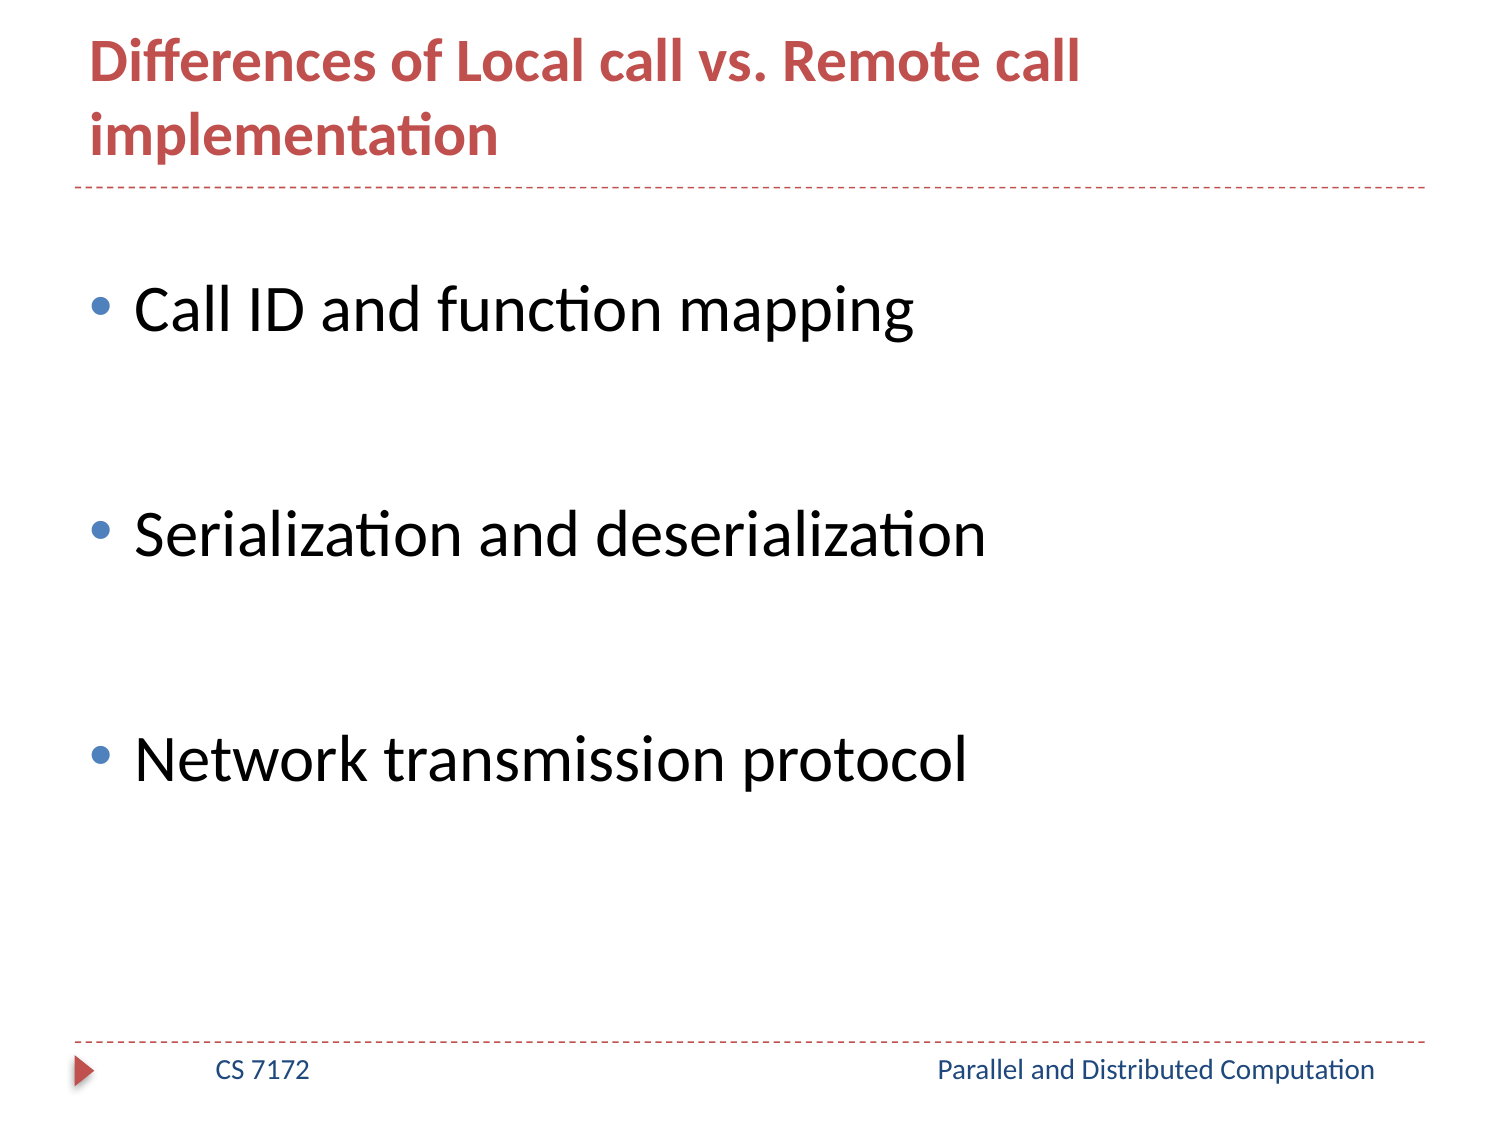

# Differences of Local call vs. Remote call implementation
Call ID and function mapping

Serialization and deserialization

Network transmission protocol
CS 7172
Parallel and Distributed Computation